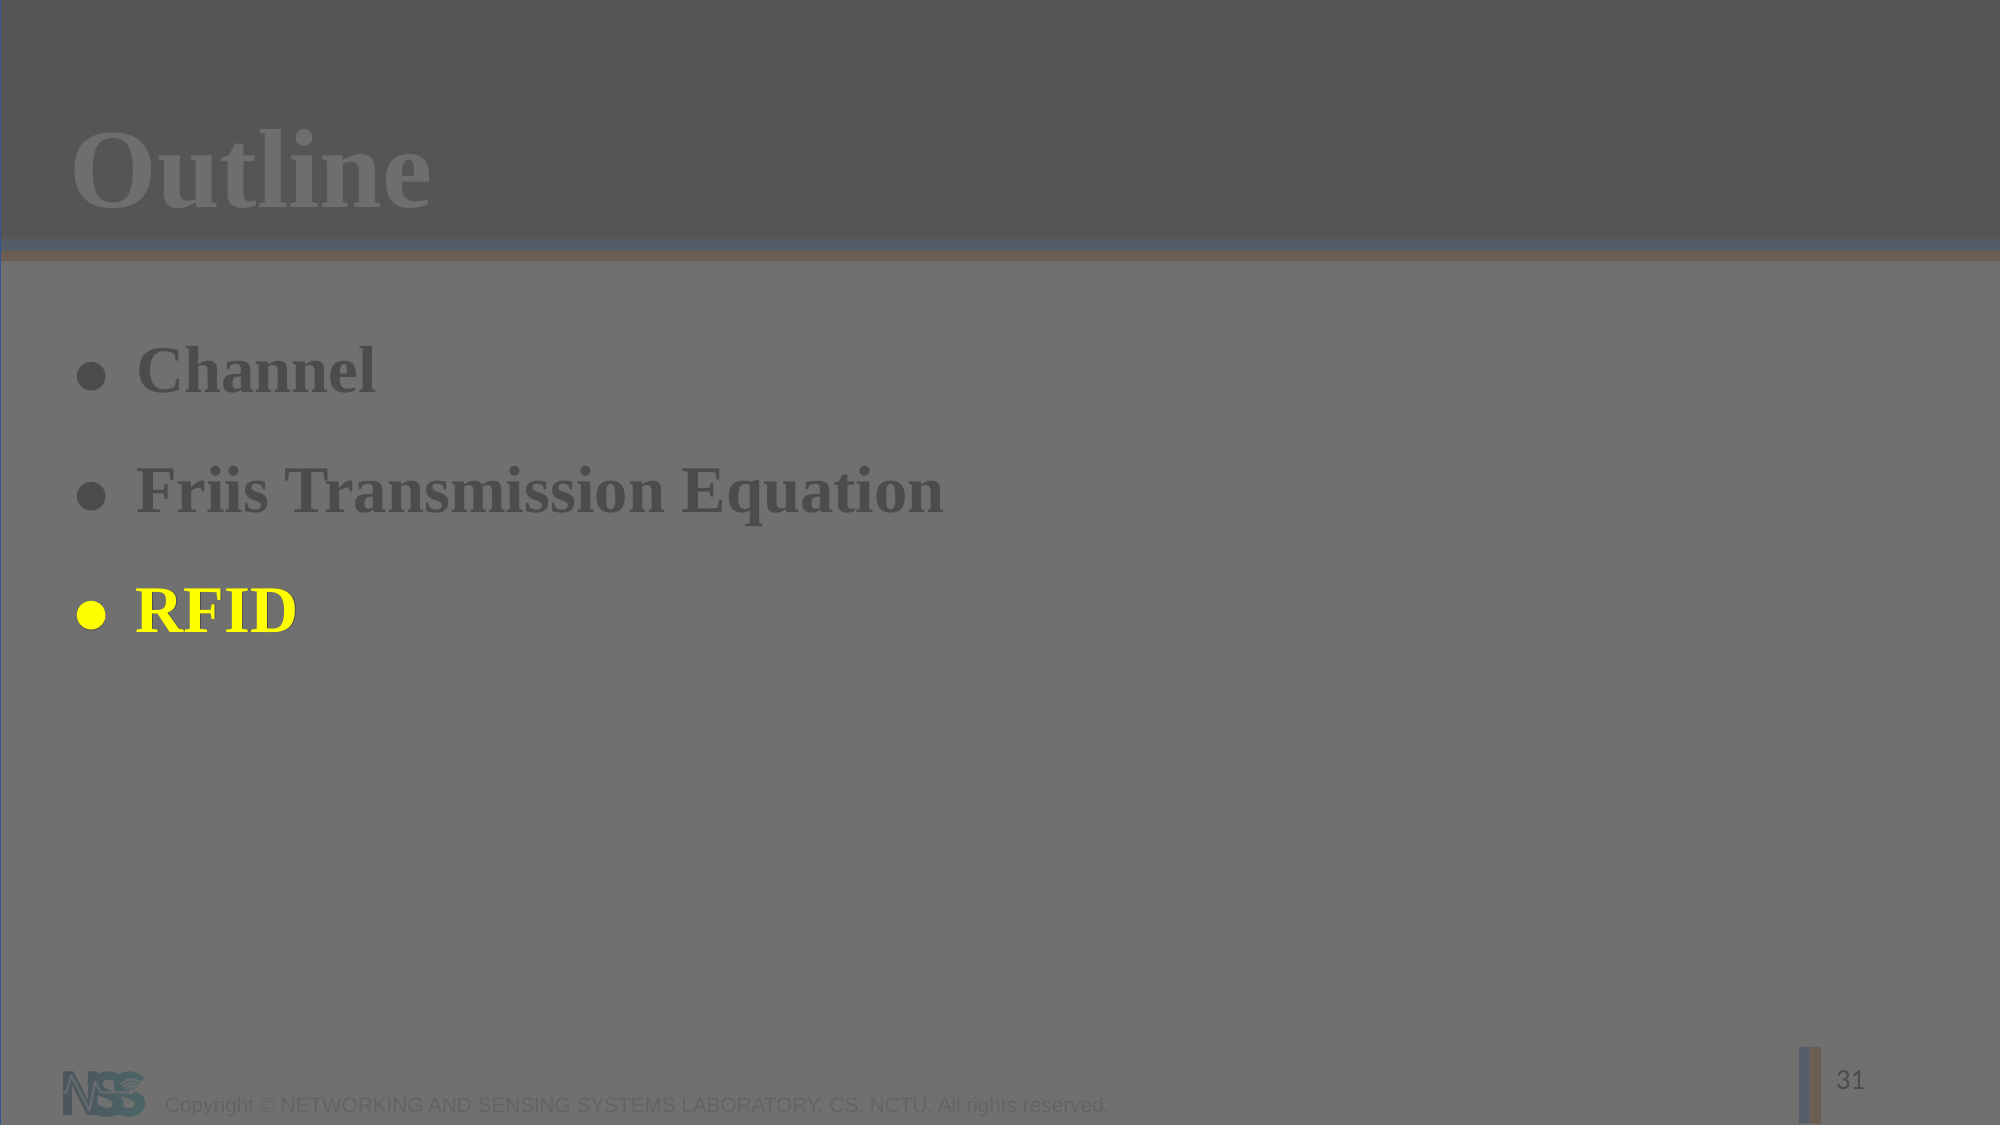

# Outline
Channel
Friis Transmission Equation
RFID

RFID
31